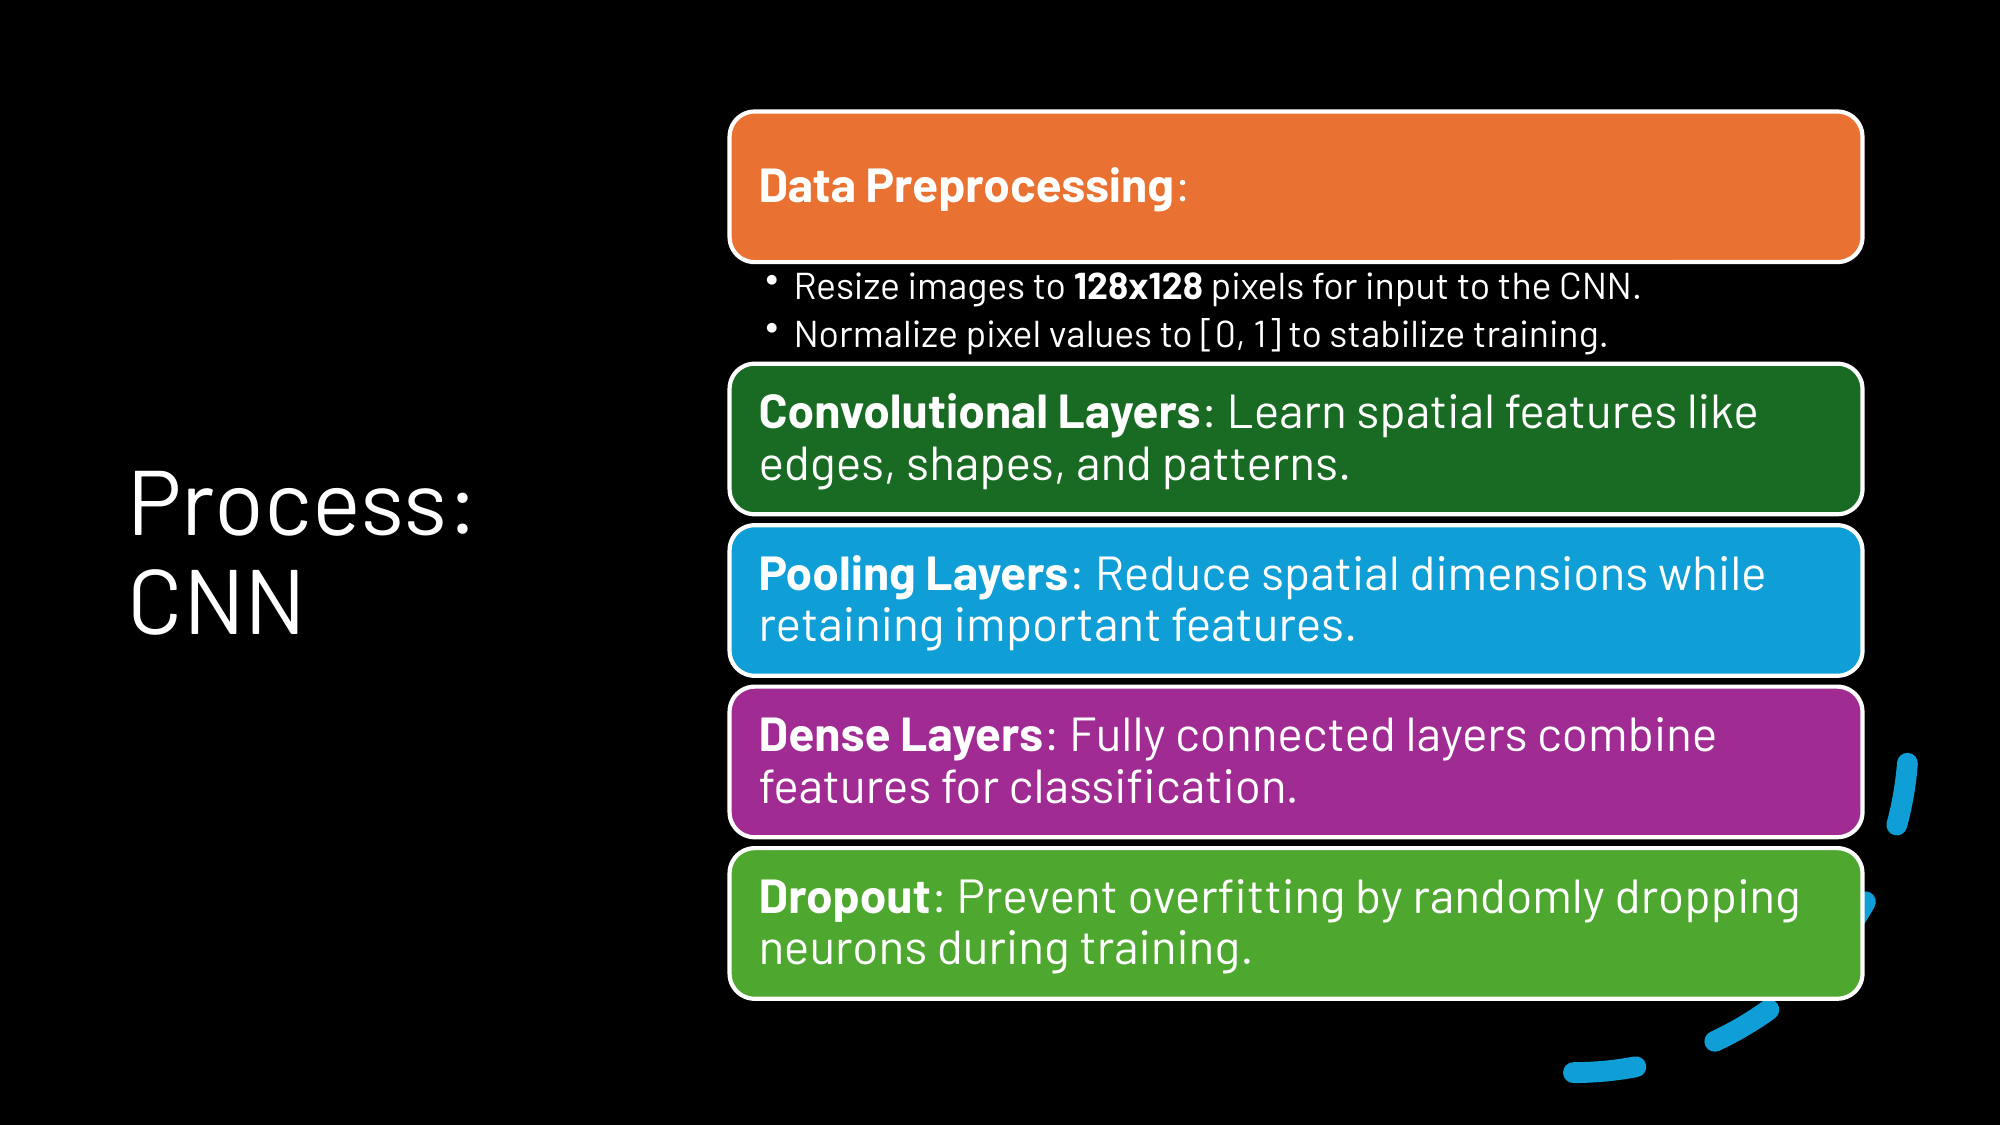

# Process: CNN
Data Preprocessing:
Resize images to 128x128 pixels for input to the CNN.
Normalize pixel values to [0, 1] to stabilize training.
Convolutional Layers: Learn spatial features like edges, shapes, and patterns.
Pooling Layers: Reduce spatial dimensions while retaining important features.
Dense Layers: Fully connected layers combine features for classification.
Dropout: Prevent overfitting by randomly dropping neurons during training.